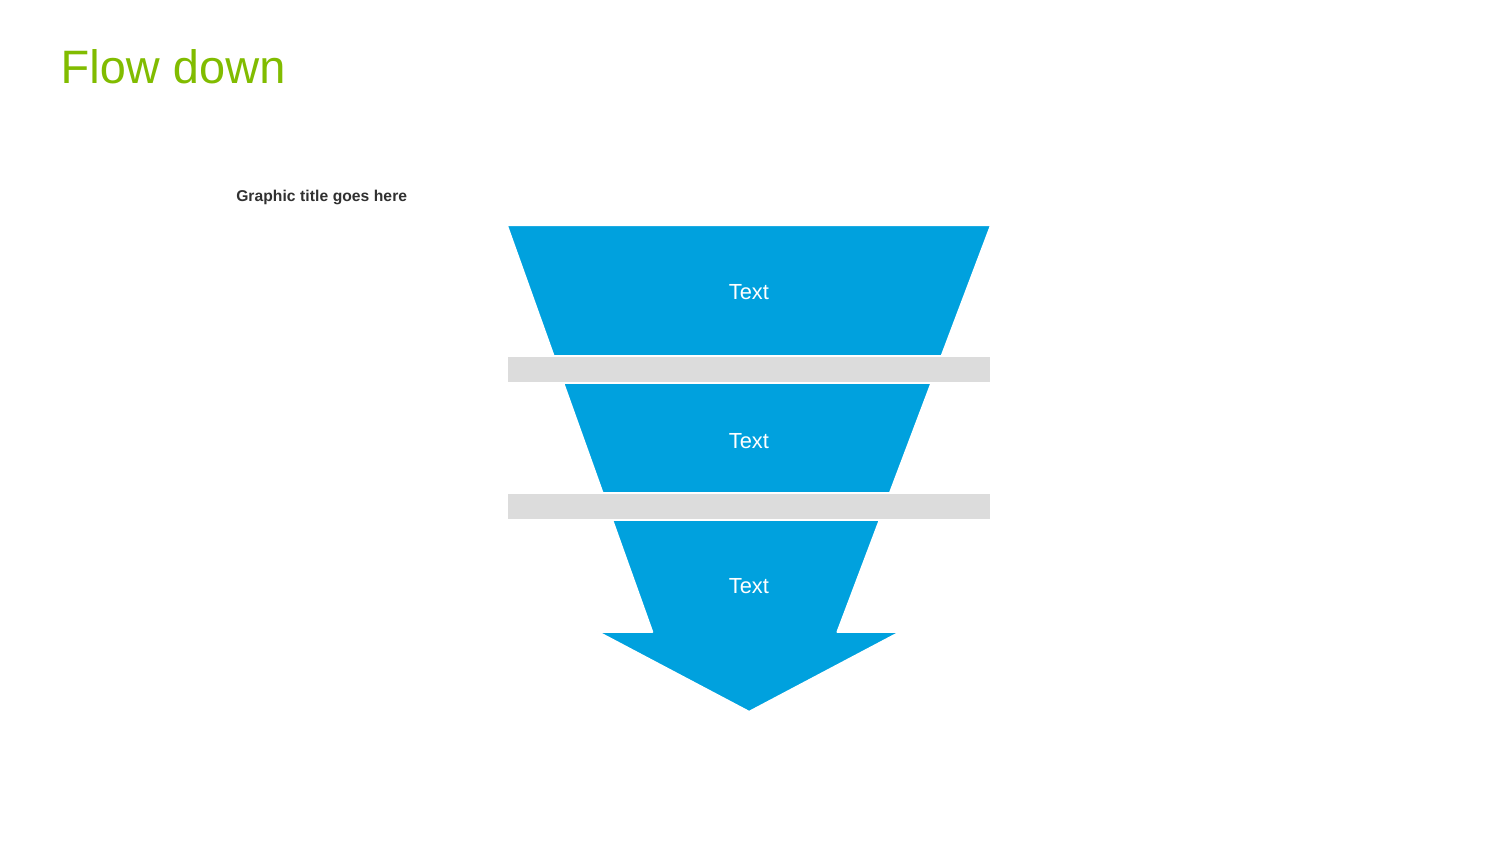

# Flow down
Graphic title goes here

Text

Text

Text